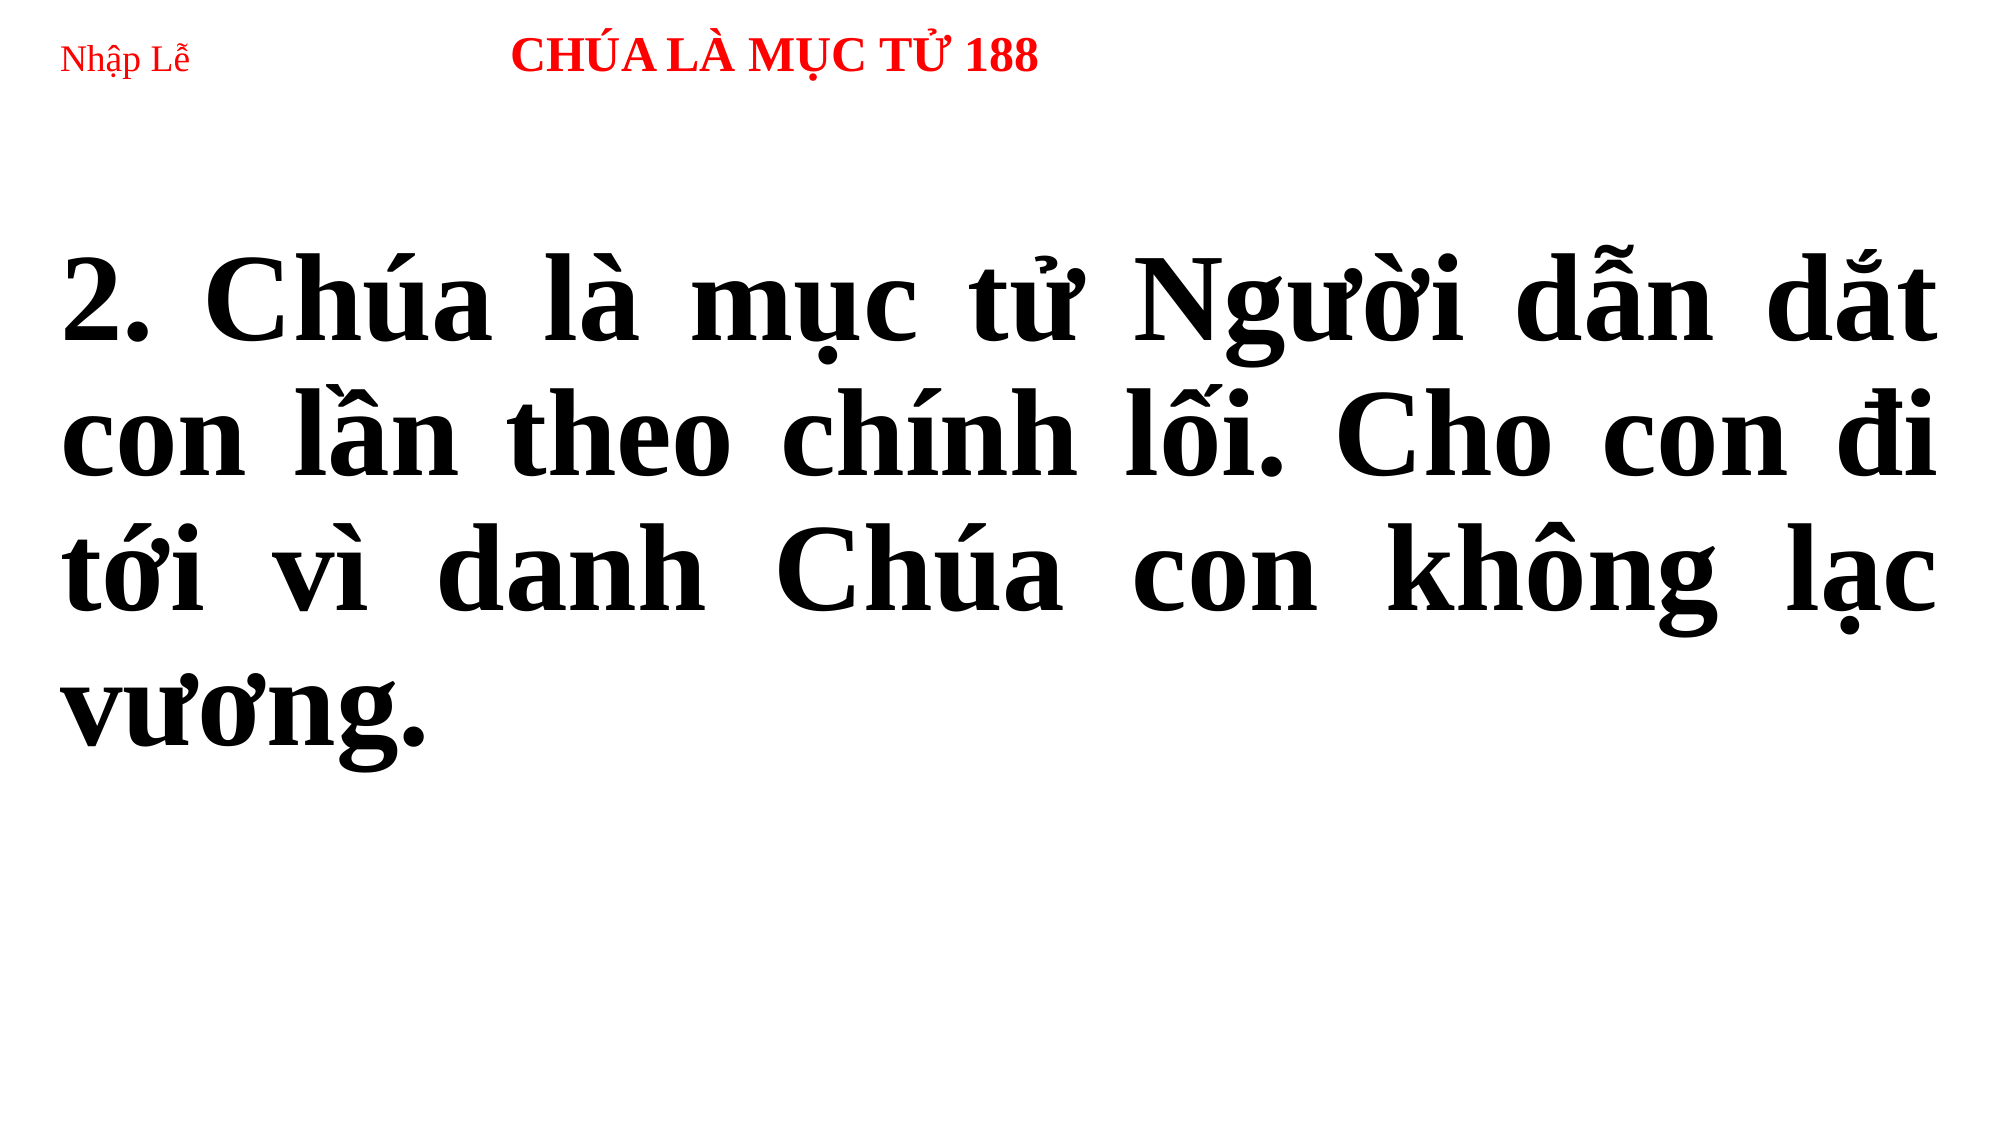

# Nhập Lễ                                 	CHÚA LÀ MỤC TỬ 188
2. Chúa là mục tử Người dẫn dắt con lần theo chính lối. Cho con đi tới vì danh Chúa con không lạc vương.